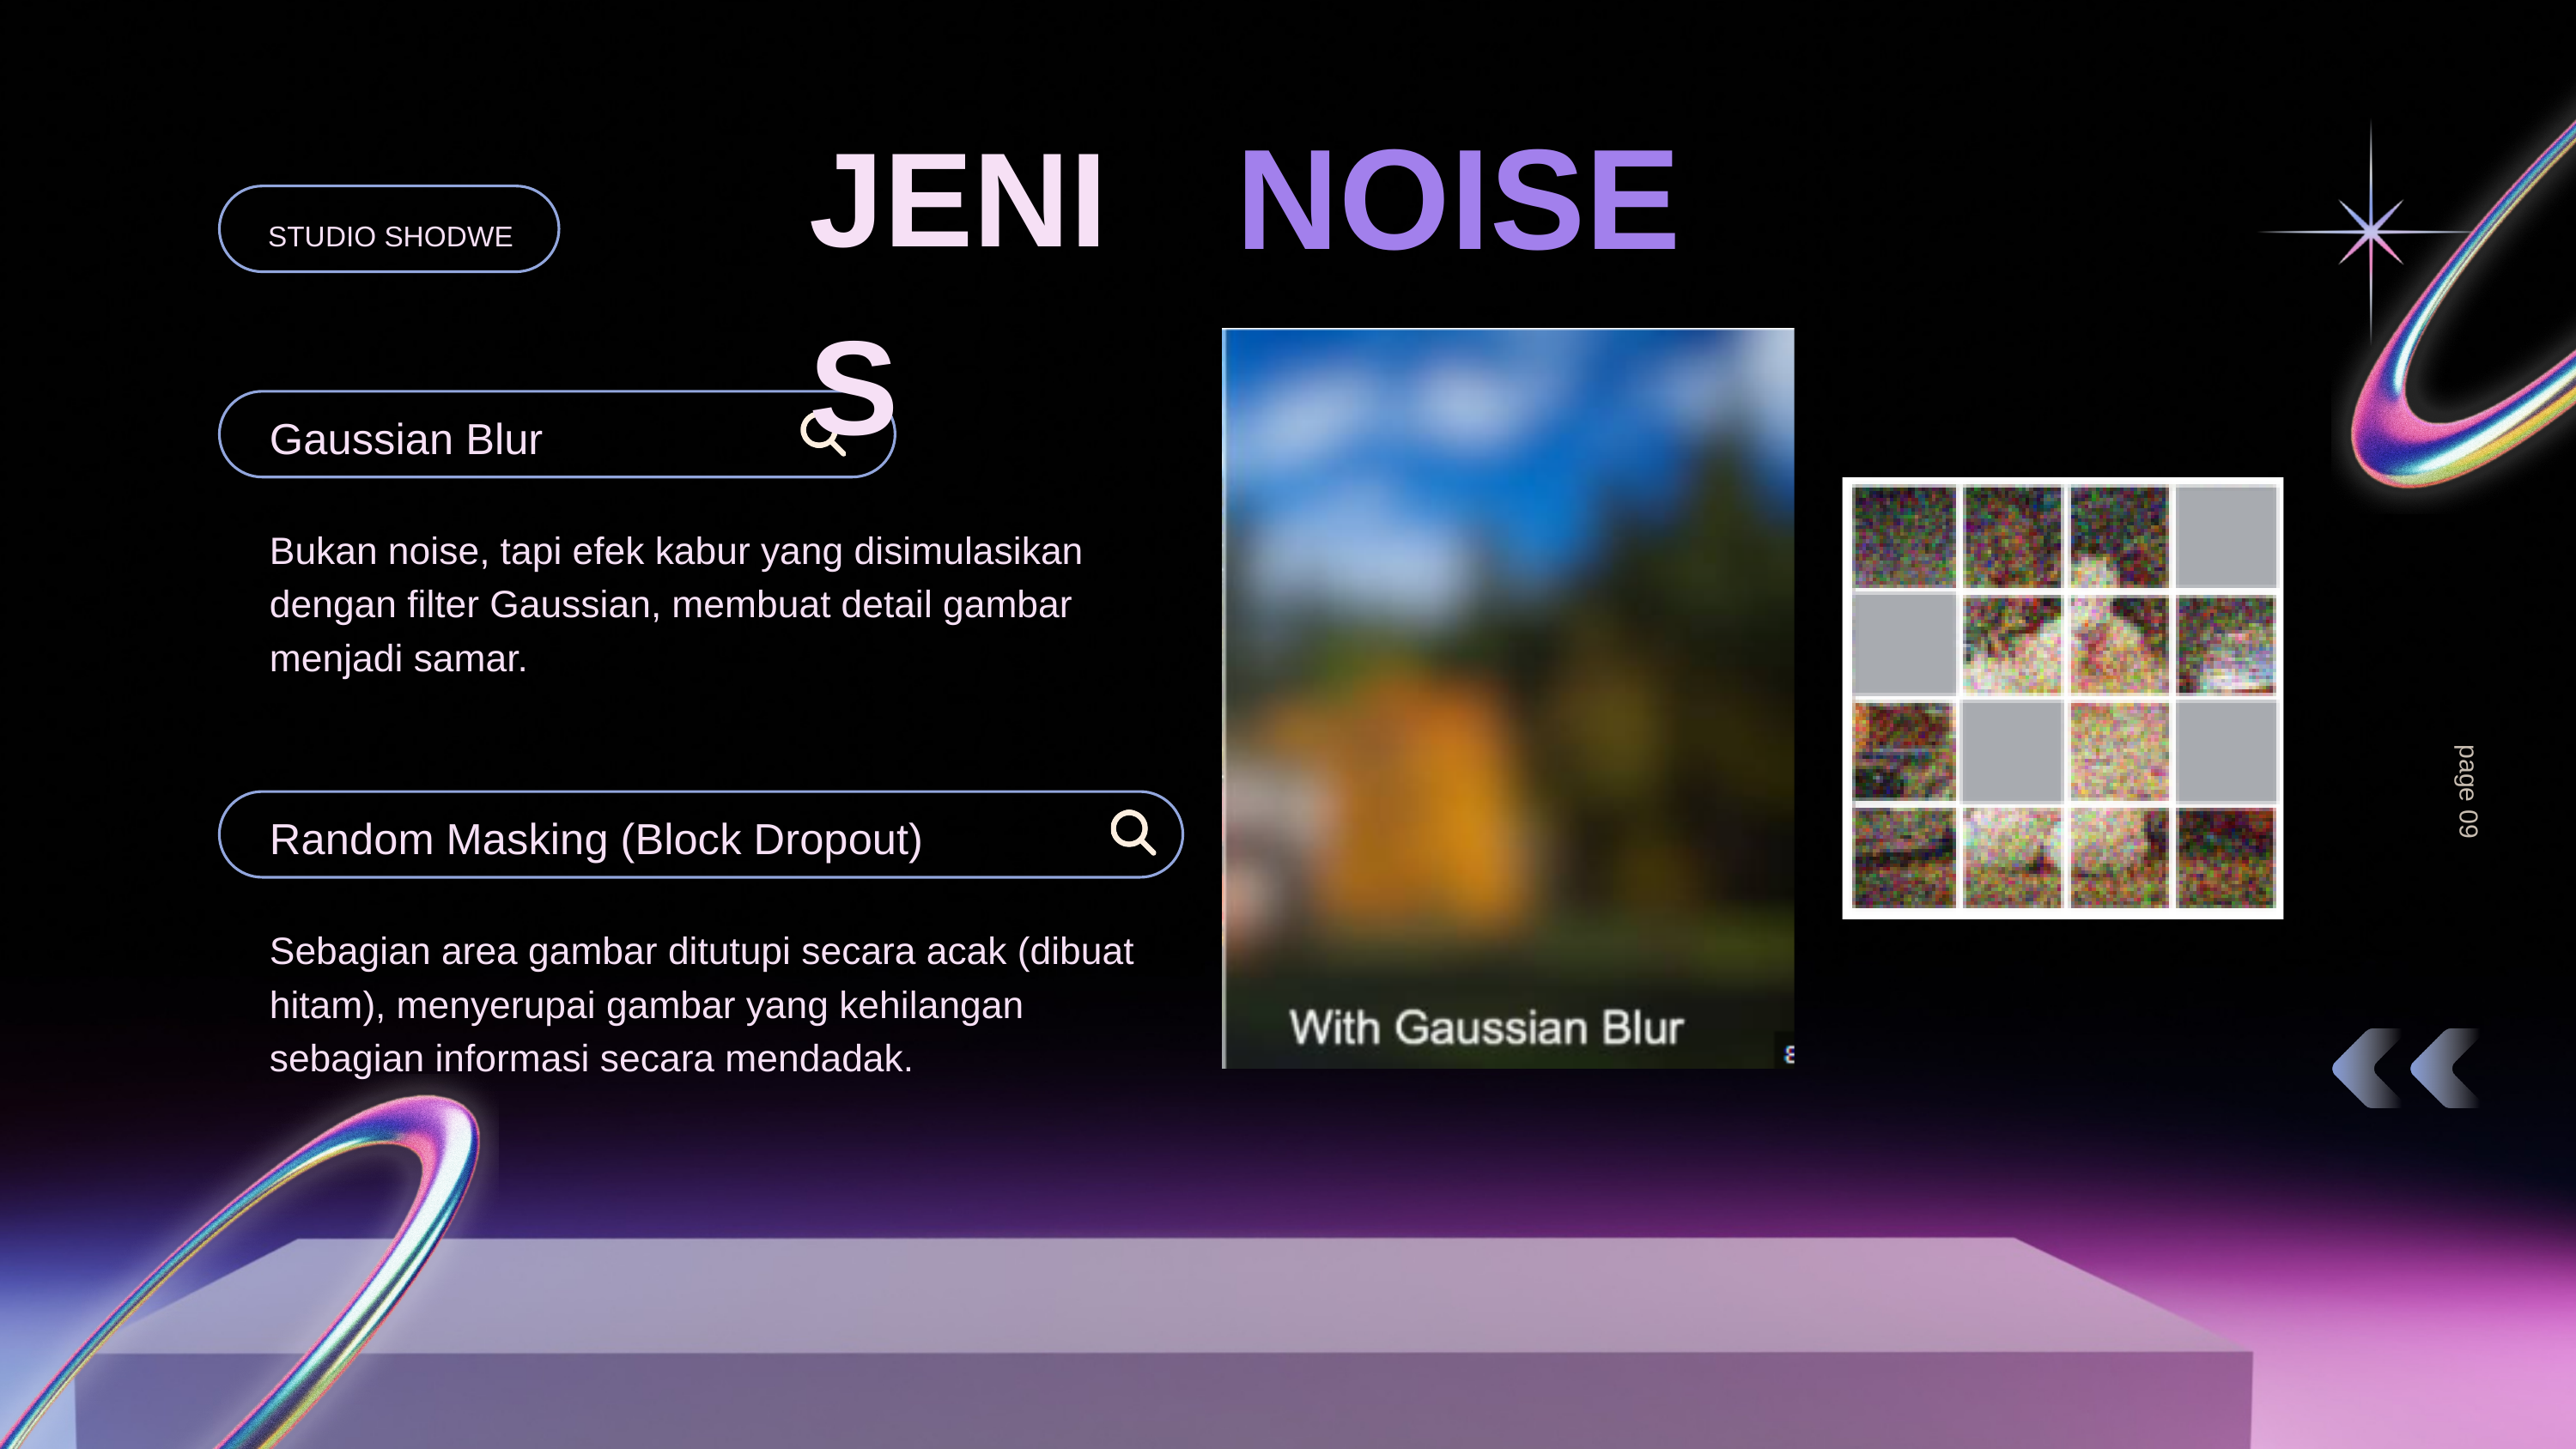

NOISE
JENIS

STUDIO SHODWE

Gaussian Blur

Bukan noise, tapi efek kabur yang disimulasikan dengan filter Gaussian, membuat detail gambar menjadi samar.

Random Masking (Block Dropout)

Sebagian area gambar ditutupi secara acak (dibuat hitam), menyerupai gambar yang kehilangan sebagian informasi secara mendadak.

page 09